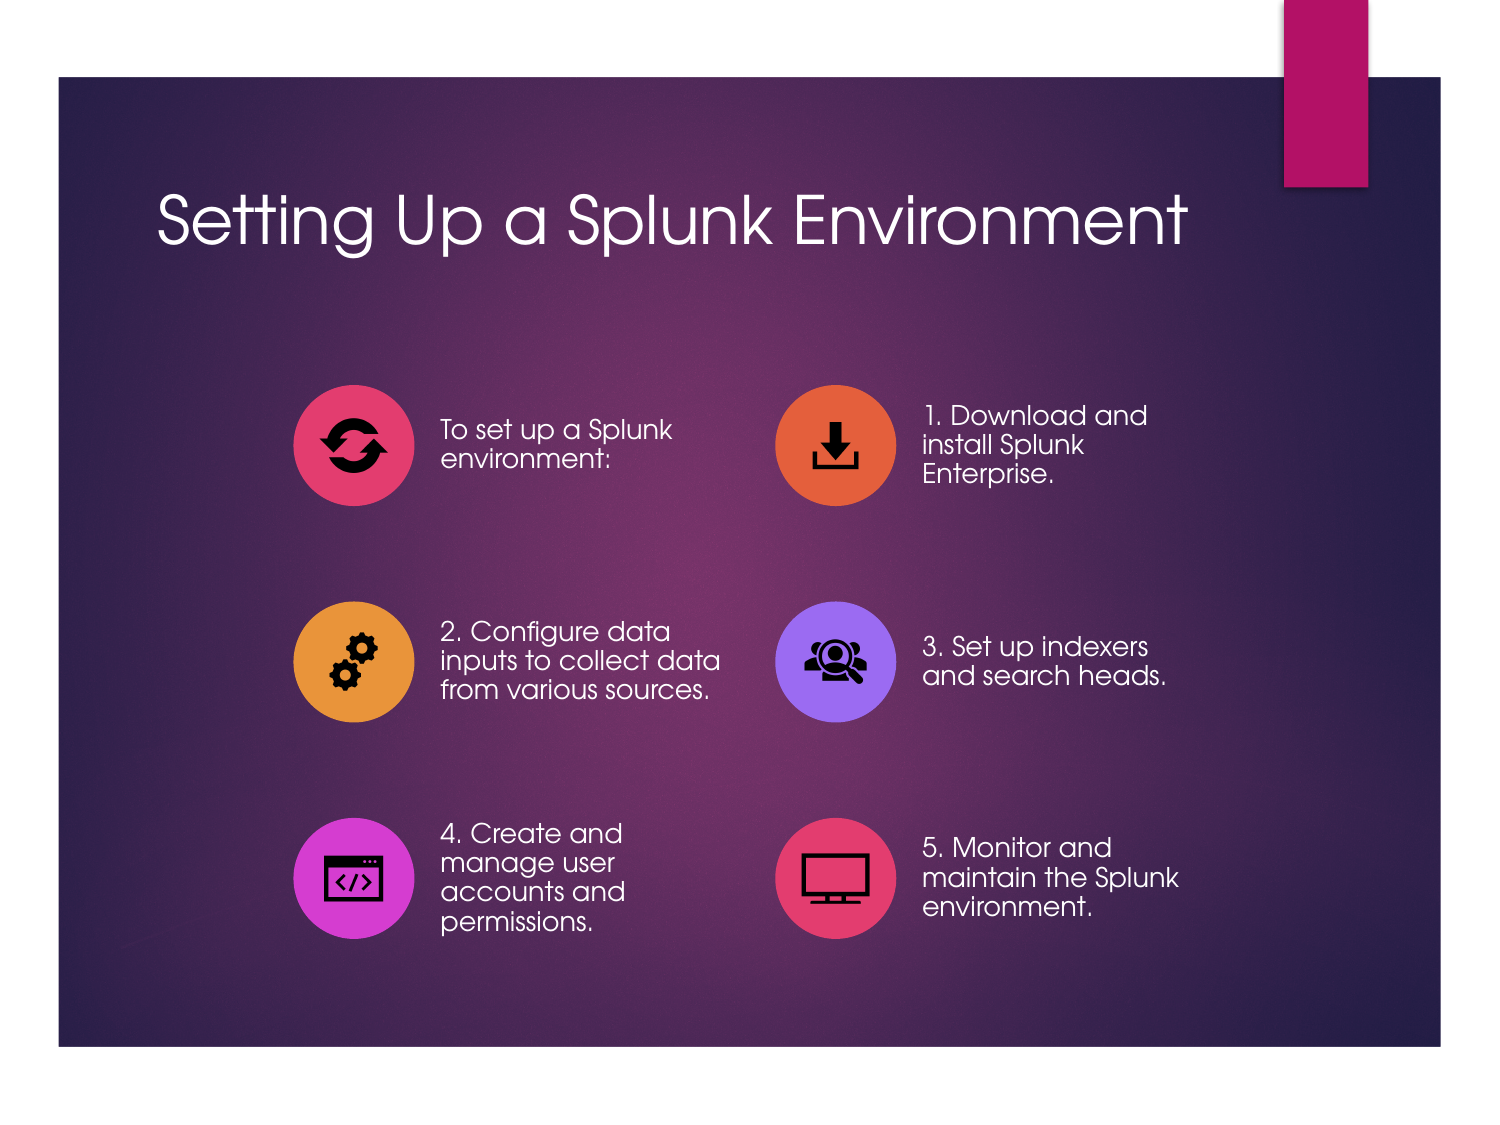

# Setting Up a Splunk Environment
To set up a Splunk environment:
1. Download and install Splunk Enterprise.
2. Configure data inputs to collect data from various sources.
3. Set up indexers and search heads.
4. Create and manage user accounts and permissions.
5. Monitor and maintain the Splunk environment.